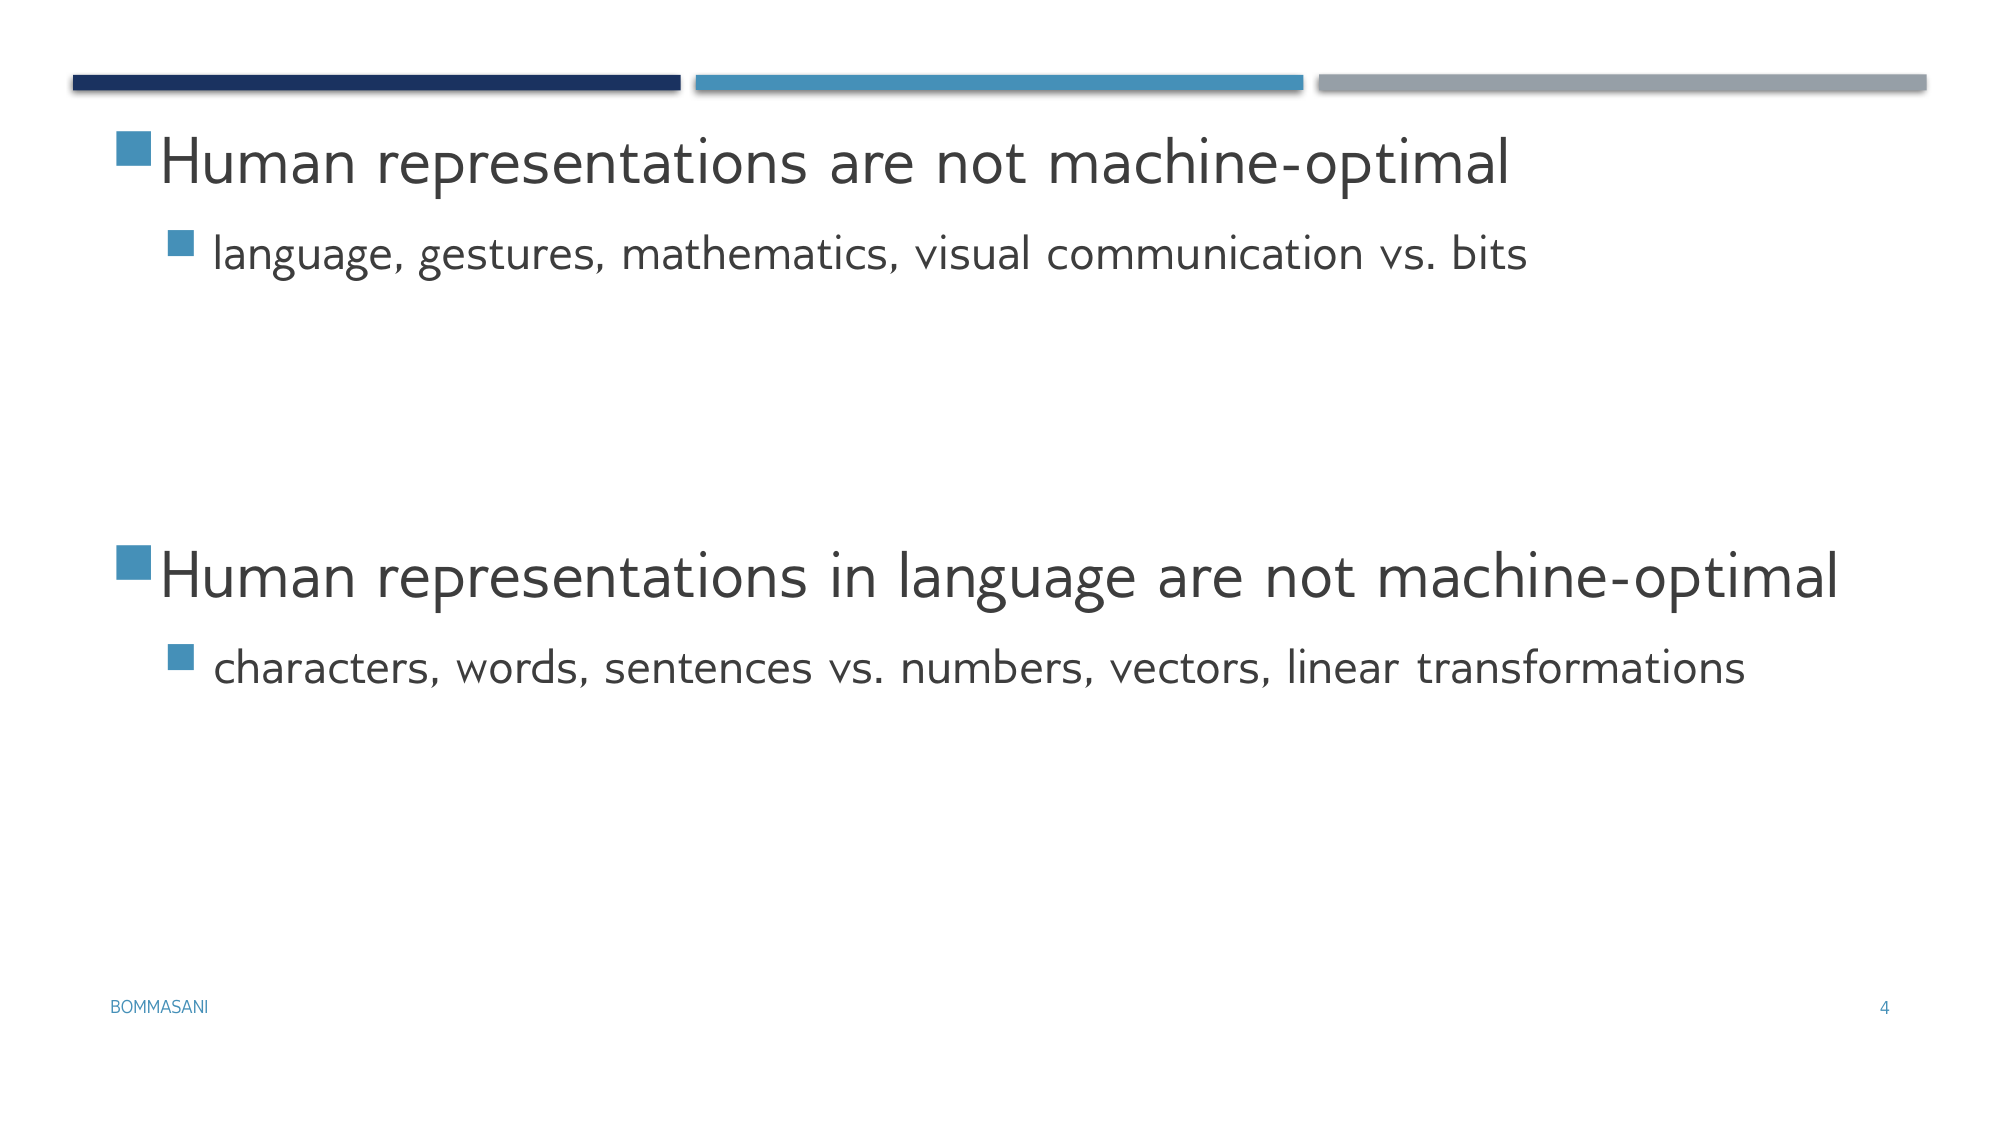

Human representations are not machine-optimal
language, gestures, mathematics, visual communication vs. bits

Human representations in language are not machine-optimal
characters, words, sentences vs. numbers, vectors, linear transformations
Bommasani
4